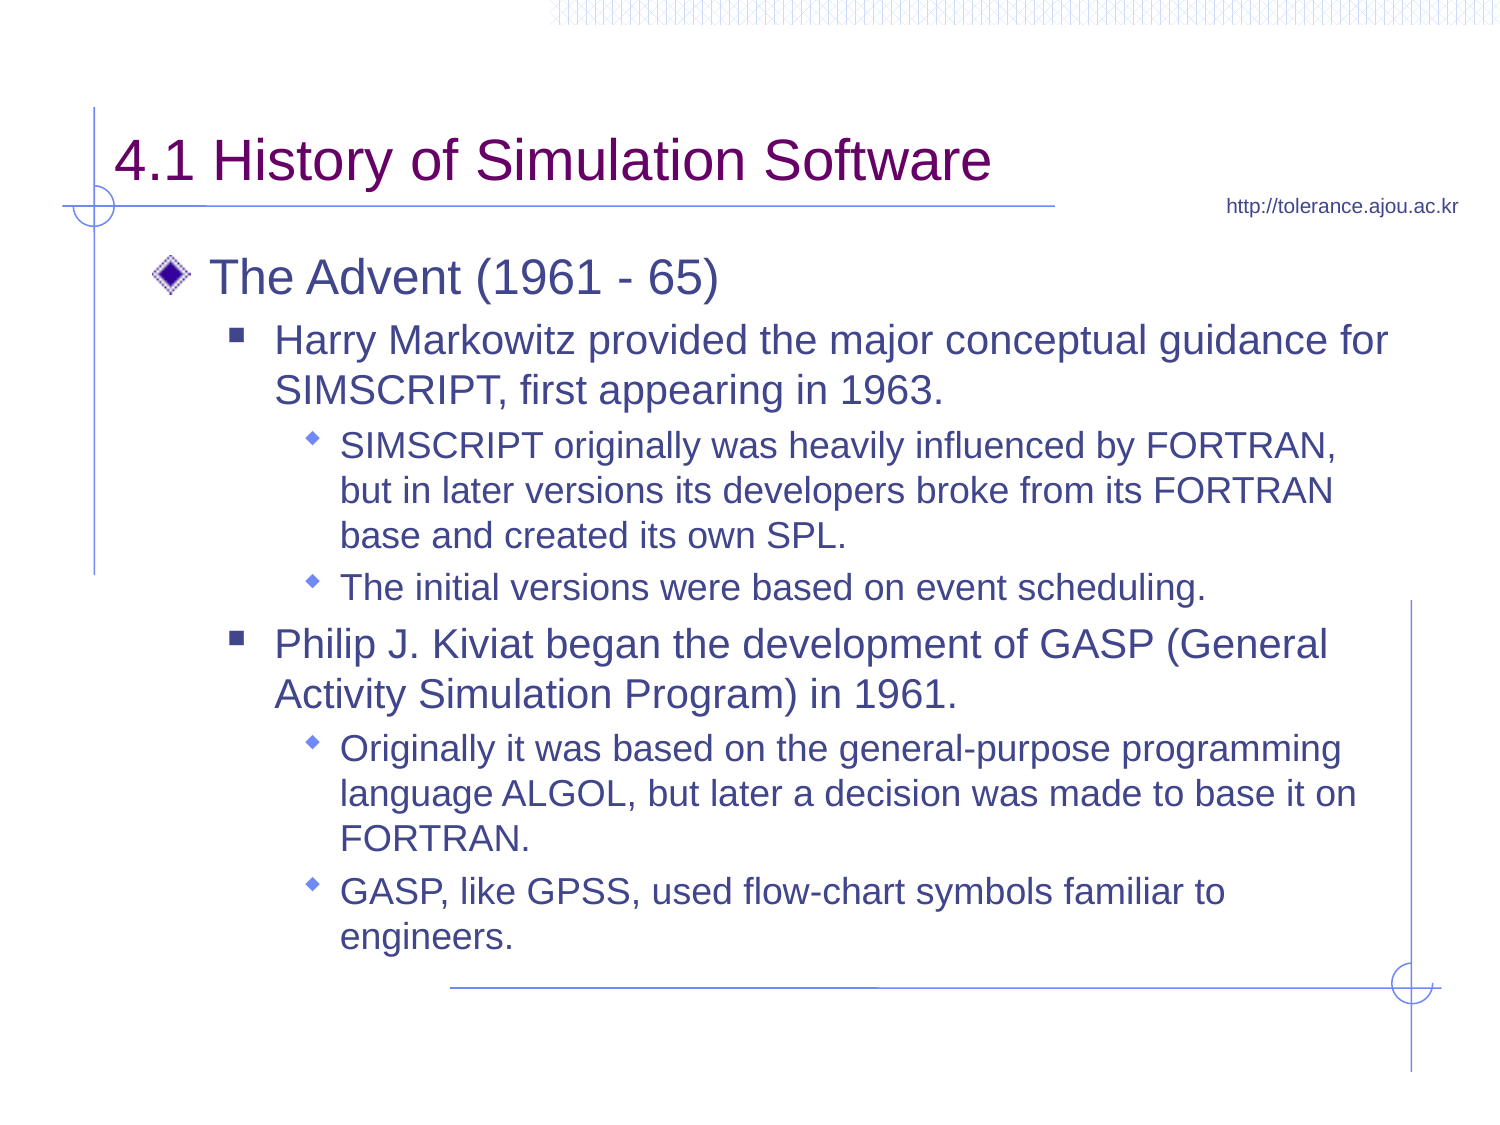

# 4.1 History of Simulation Software
The Advent (1961 - 65)
Harry Markowitz provided the major conceptual guidance for SIMSCRIPT, first appearing in 1963.
SIMSCRIPT originally was heavily influenced by FORTRAN, but in later versions its developers broke from its FORTRAN base and created its own SPL.
The initial versions were based on event scheduling.
Philip J. Kiviat began the development of GASP (General Activity Simulation Program) in 1961.
Originally it was based on the general-purpose programming language ALGOL, but later a decision was made to base it on FORTRAN.
GASP, like GPSS, used flow-chart symbols familiar to engineers.